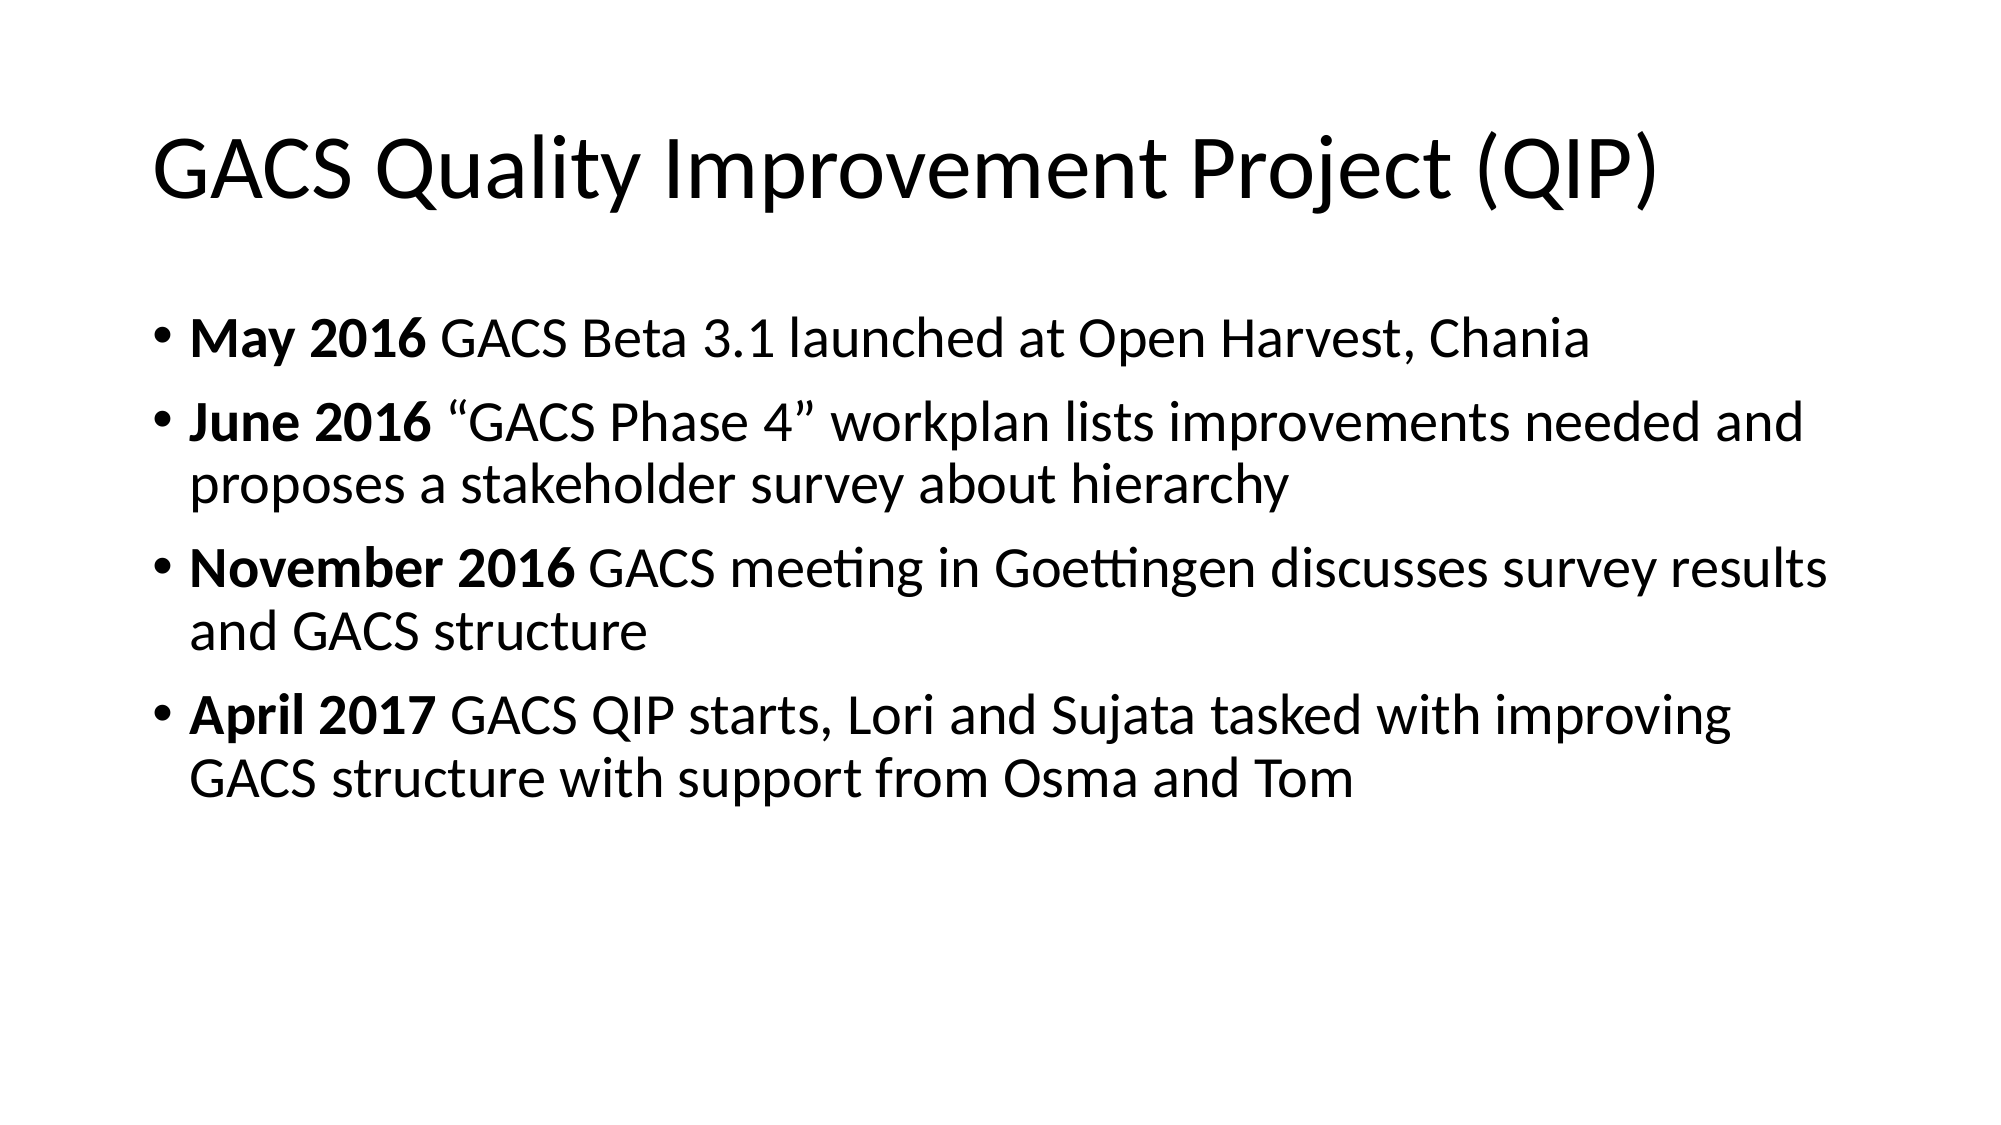

# GACS Quality Improvement Project (QIP)
May 2016 GACS Beta 3.1 launched at Open Harvest, Chania
June 2016 “GACS Phase 4” workplan lists improvements needed and proposes a stakeholder survey about hierarchy
November 2016 GACS meeting in Goettingen discusses survey results and GACS structure
April 2017 GACS QIP starts, Lori and Sujata tasked with improving GACS structure with support from Osma and Tom